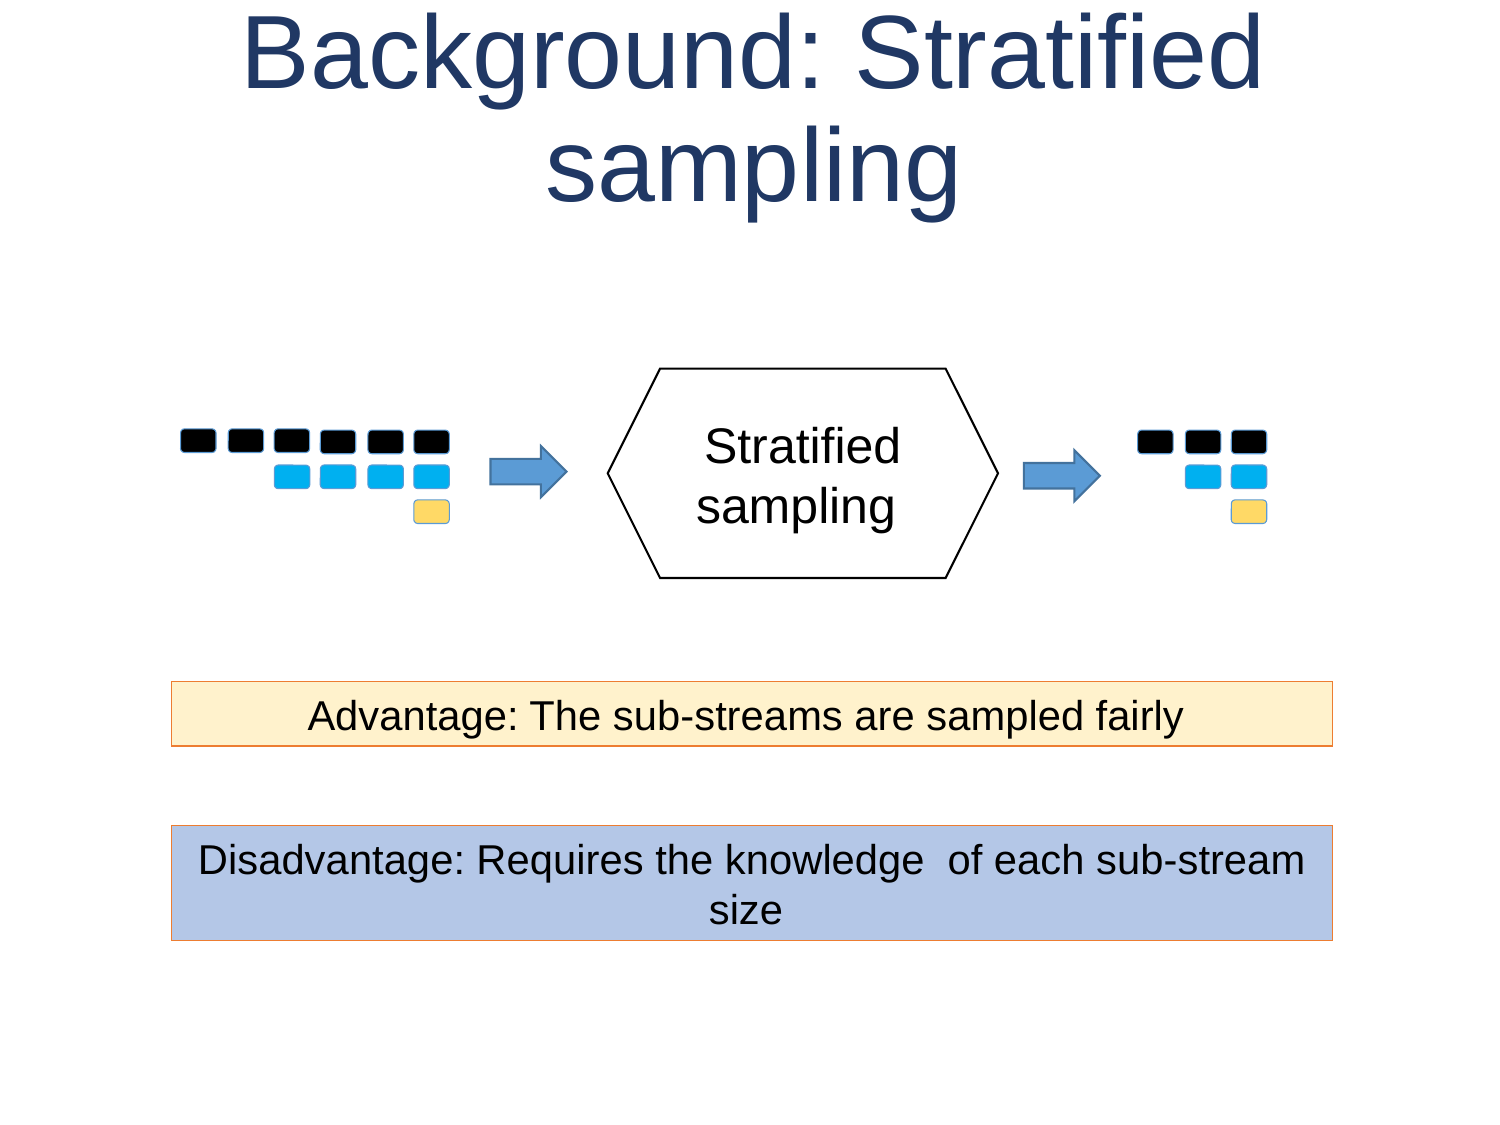

# Background: Stratified sampling
Stratified sampling

Advantage: The sub-streams are sampled fairly
Disadvantage: Requires the knowledge  of each sub-stream size